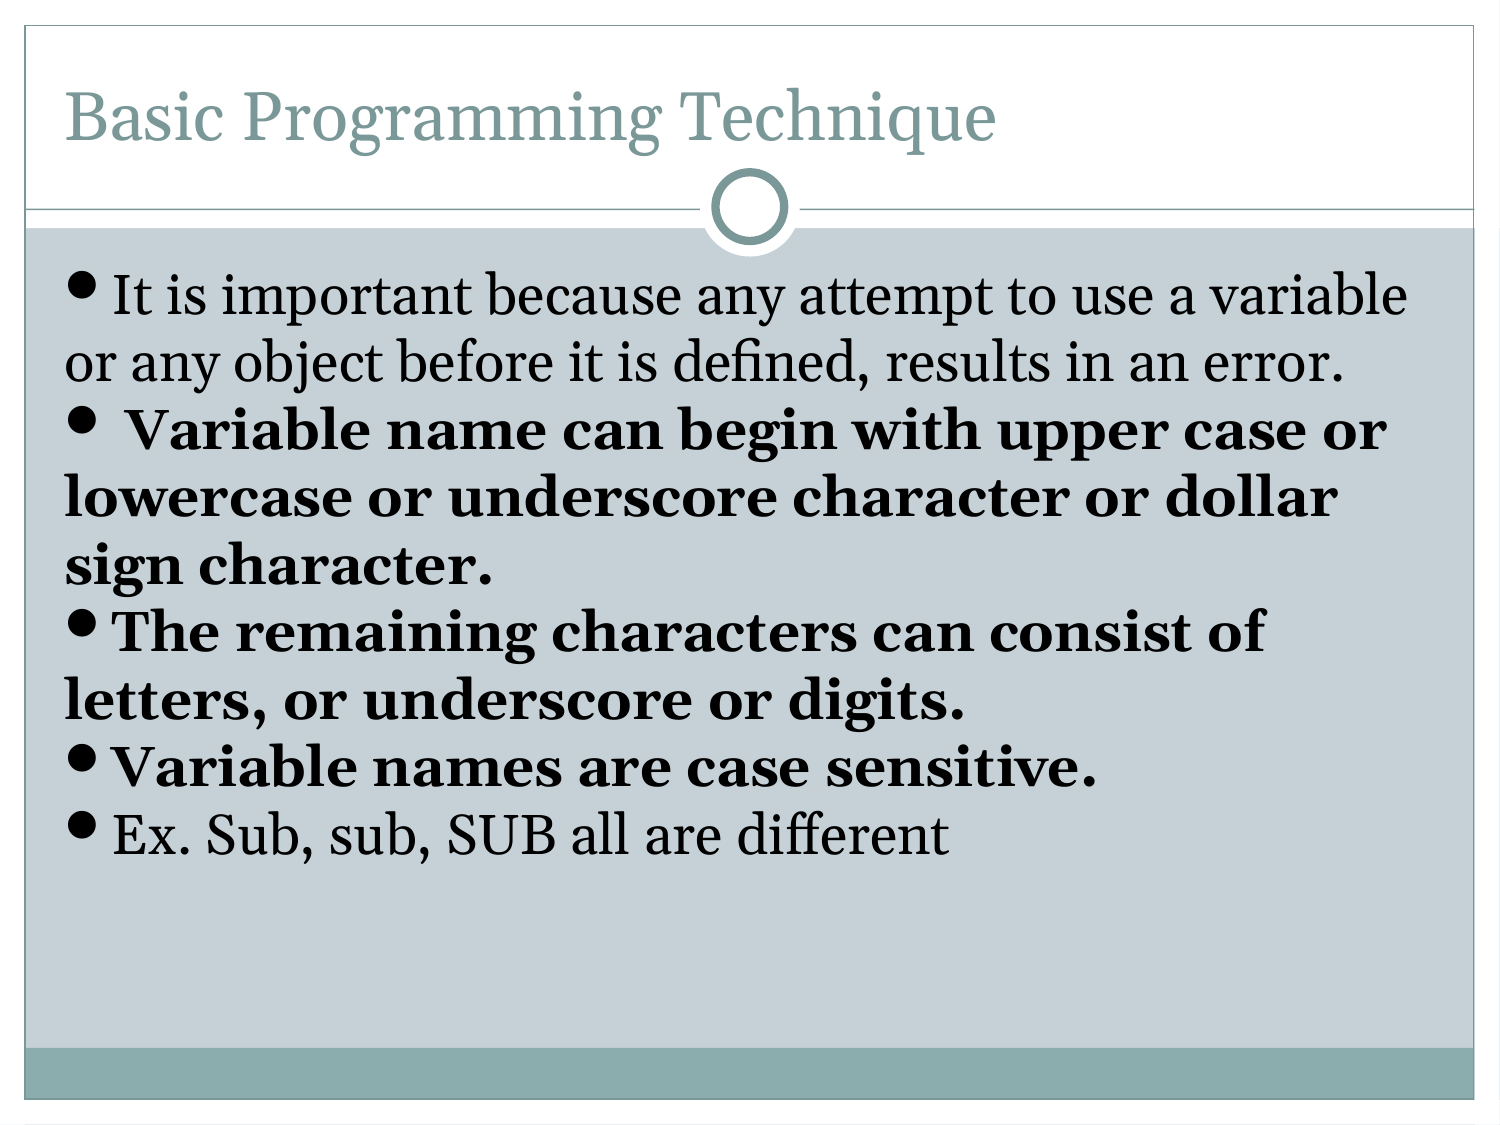

Basic Programming Technique
It is important because any attempt to use a variable or any object before it is defined, results in an error.
 Variable name can begin with upper case or lowercase or underscore character or dollar sign character.
The remaining characters can consist of letters, or underscore or digits.
Variable names are case sensitive.
Ex. Sub, sub, SUB all are different